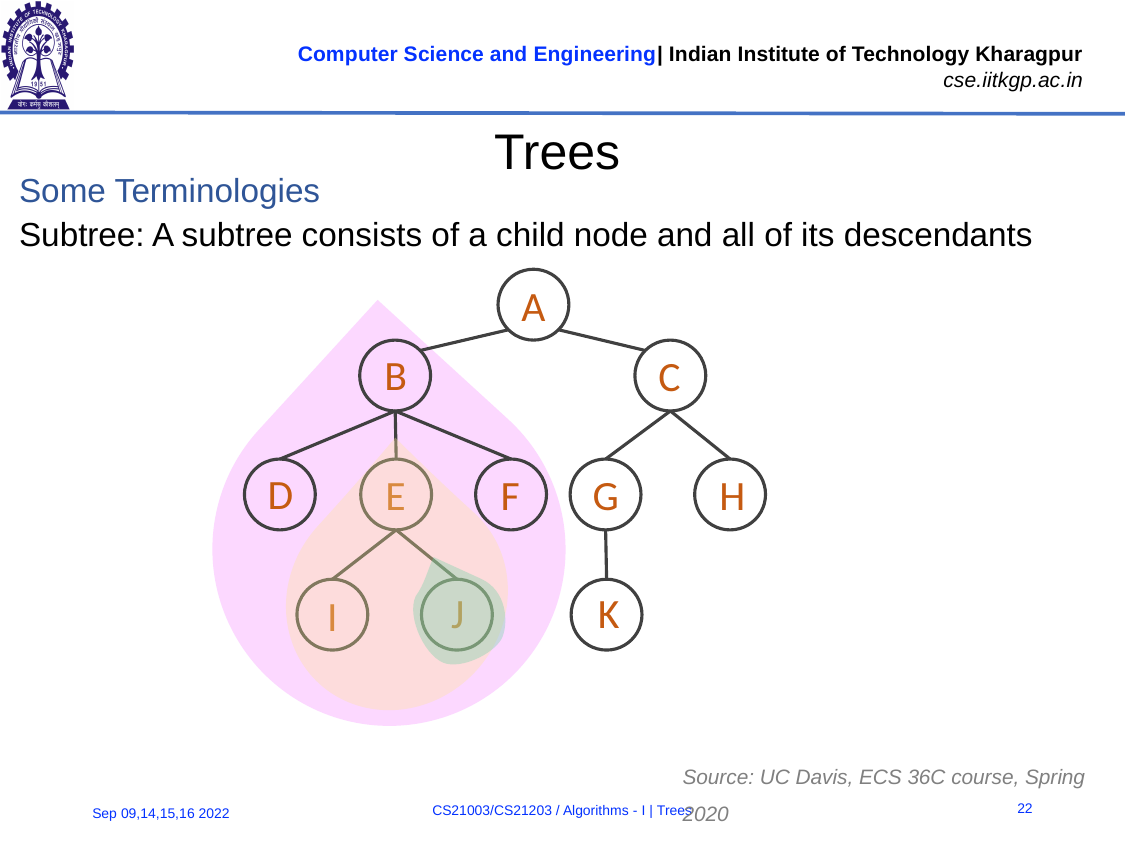

# Trees
Some Terminologies
Subtree: A subtree consists of a child node and all of its descendants

A

B
C

D
E
F
G
H

K

J
I
Source: UC Davis, ECS 36C course, Spring 2020
22
CS21003/CS21203 / Algorithms - I | Trees
Sep 09,14,15,16 2022